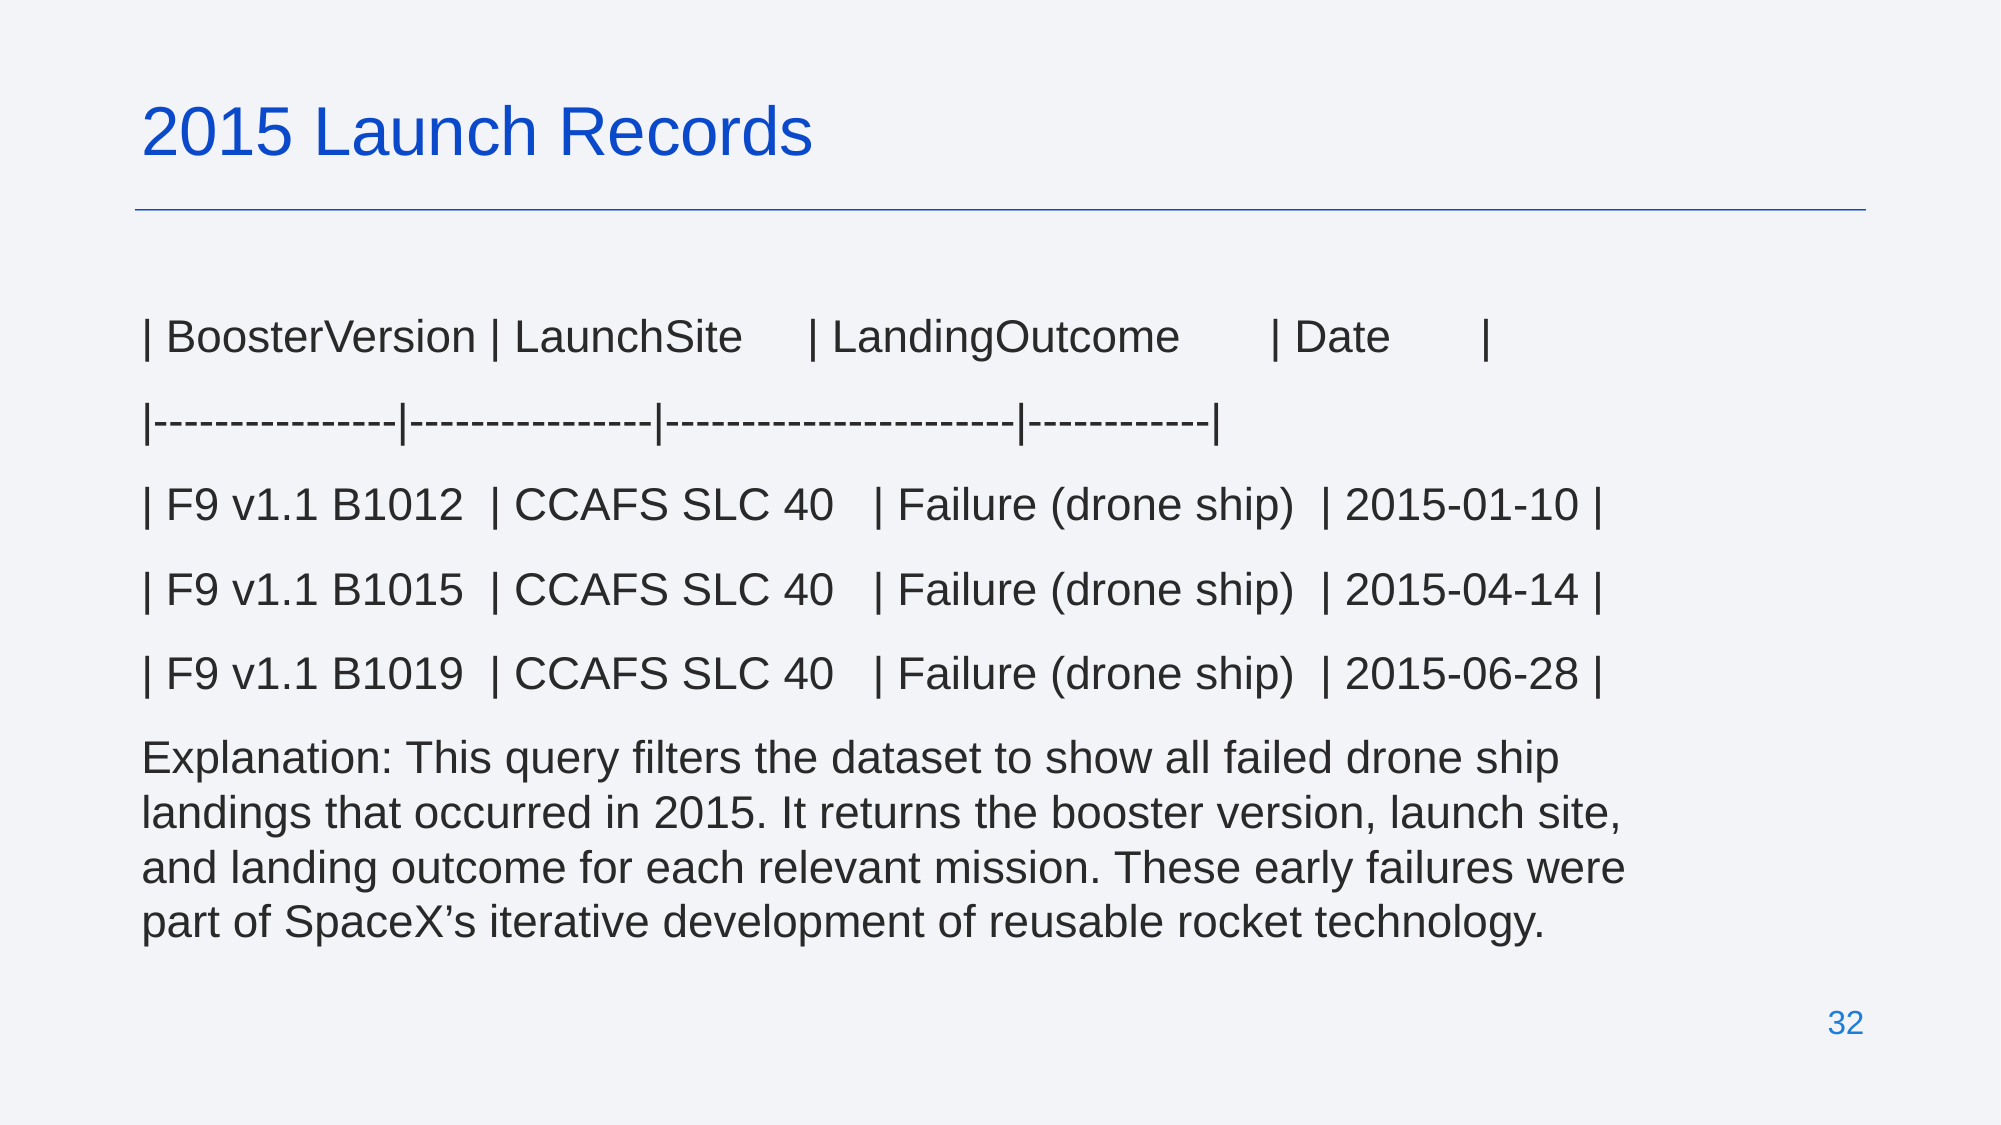

2015 Launch Records
| BoosterVersion | LaunchSite     | LandingOutcome       | Date       |
|----------------|----------------|-----------------------|------------|
| F9 v1.1 B1012  | CCAFS SLC 40   | Failure (drone ship)  | 2015-01-10 |
| F9 v1.1 B1015  | CCAFS SLC 40   | Failure (drone ship)  | 2015-04-14 |
| F9 v1.1 B1019  | CCAFS SLC 40   | Failure (drone ship)  | 2015-06-28 |
Explanation: This query filters the dataset to show all failed drone ship landings that occurred in 2015. It returns the booster version, launch site, and landing outcome for each relevant mission. These early failures were part of SpaceX’s iterative development of reusable rocket technology.
32